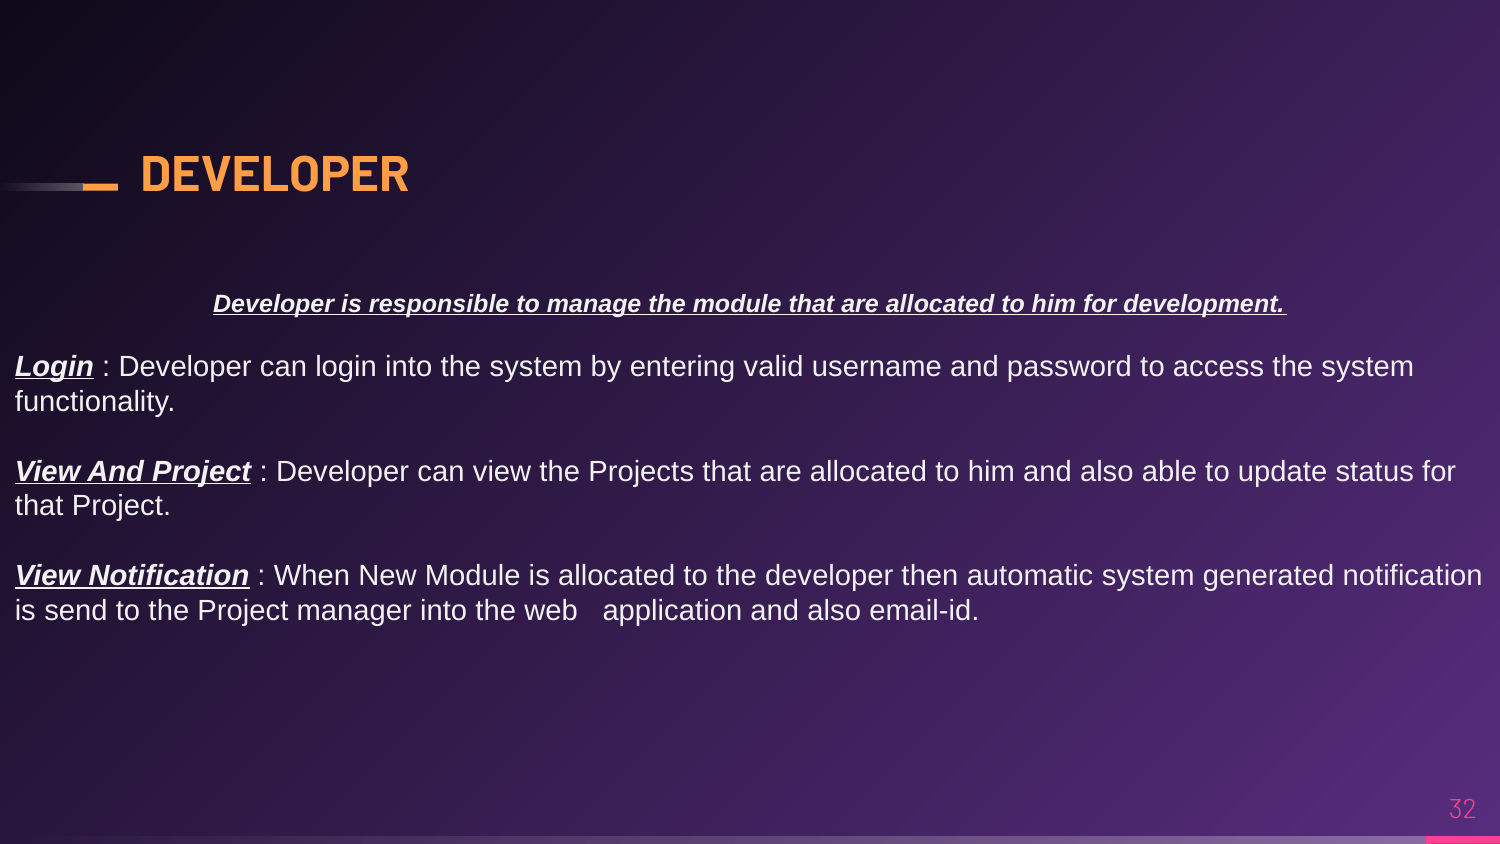

# DEVELOPER
Developer is responsible to manage the module that are allocated to him for development.

Login : Developer can login into the system by entering valid username and password to access the system functionality.

View And Project : Developer can view the Projects that are allocated to him and also able to update status for that Project.

View Notification : When New Module is allocated to the developer then automatic system generated notification is send to the Project manager into the web   application and also email-id.

32